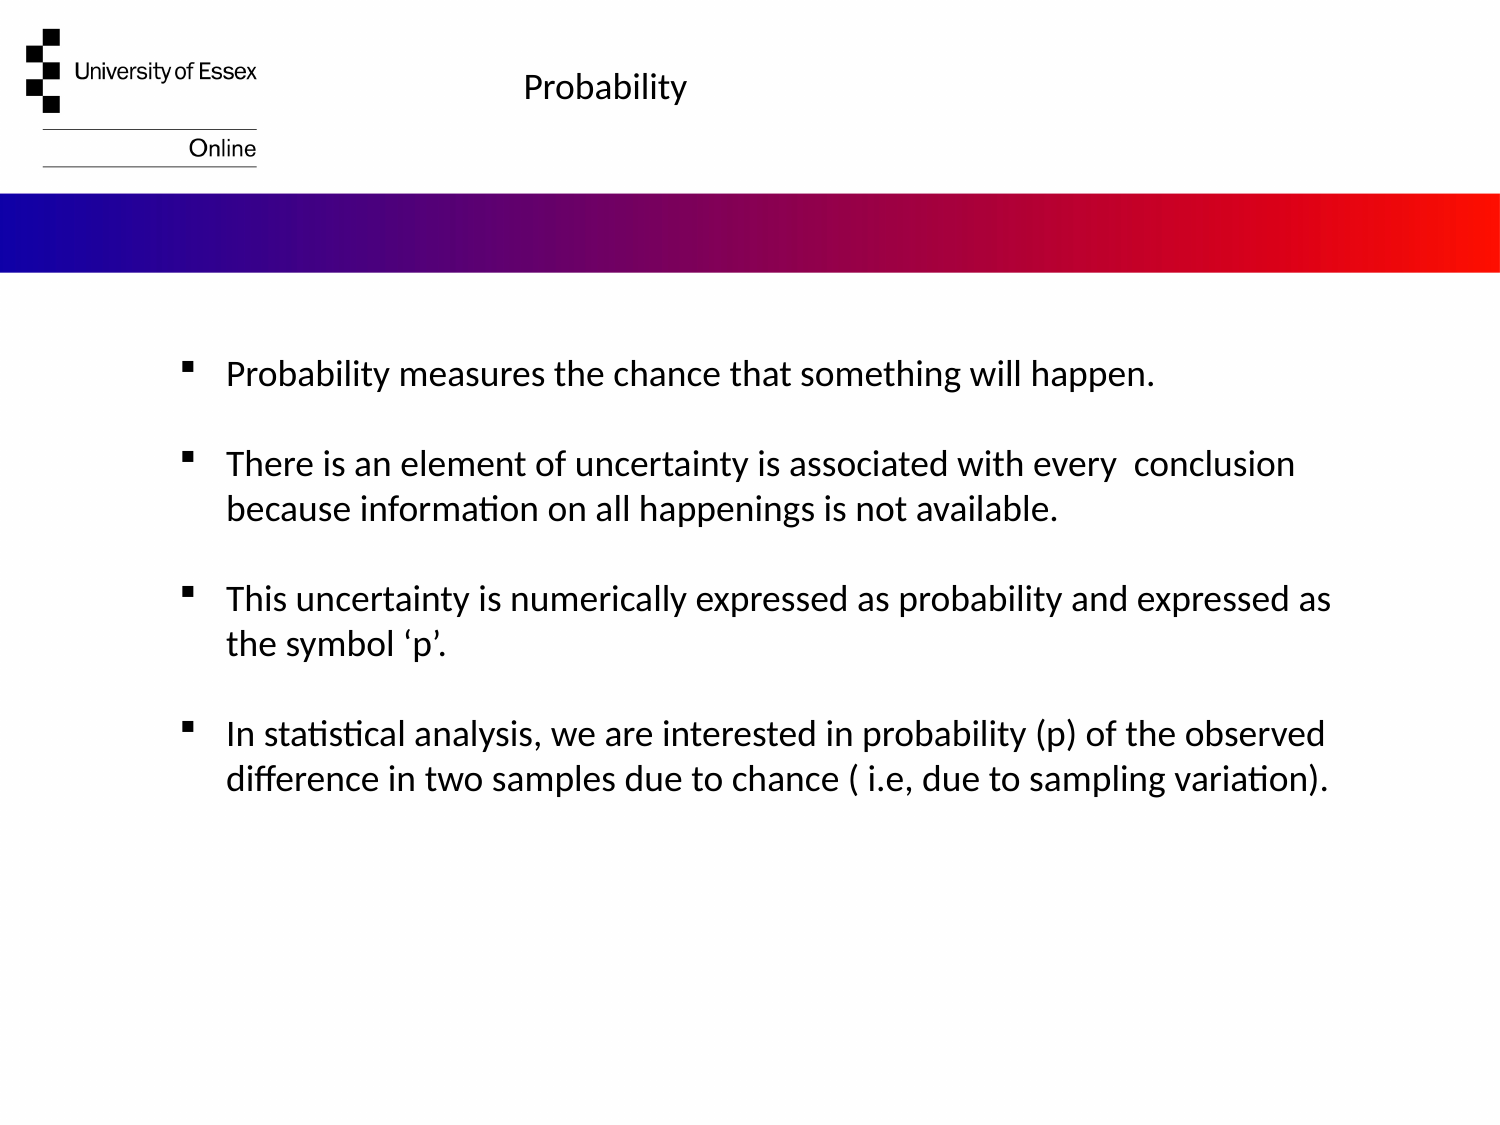

Probability
Probability measures the chance that something will happen.

There is an element of uncertainty is associated with every  conclusion because information on all happenings is not available.

This uncertainty is numerically expressed as probability and expressed as the symbol ‘p’.

In statistical analysis, we are interested in probability (p) of the observed difference in two samples due to chance ( i.e, due to sampling variation).